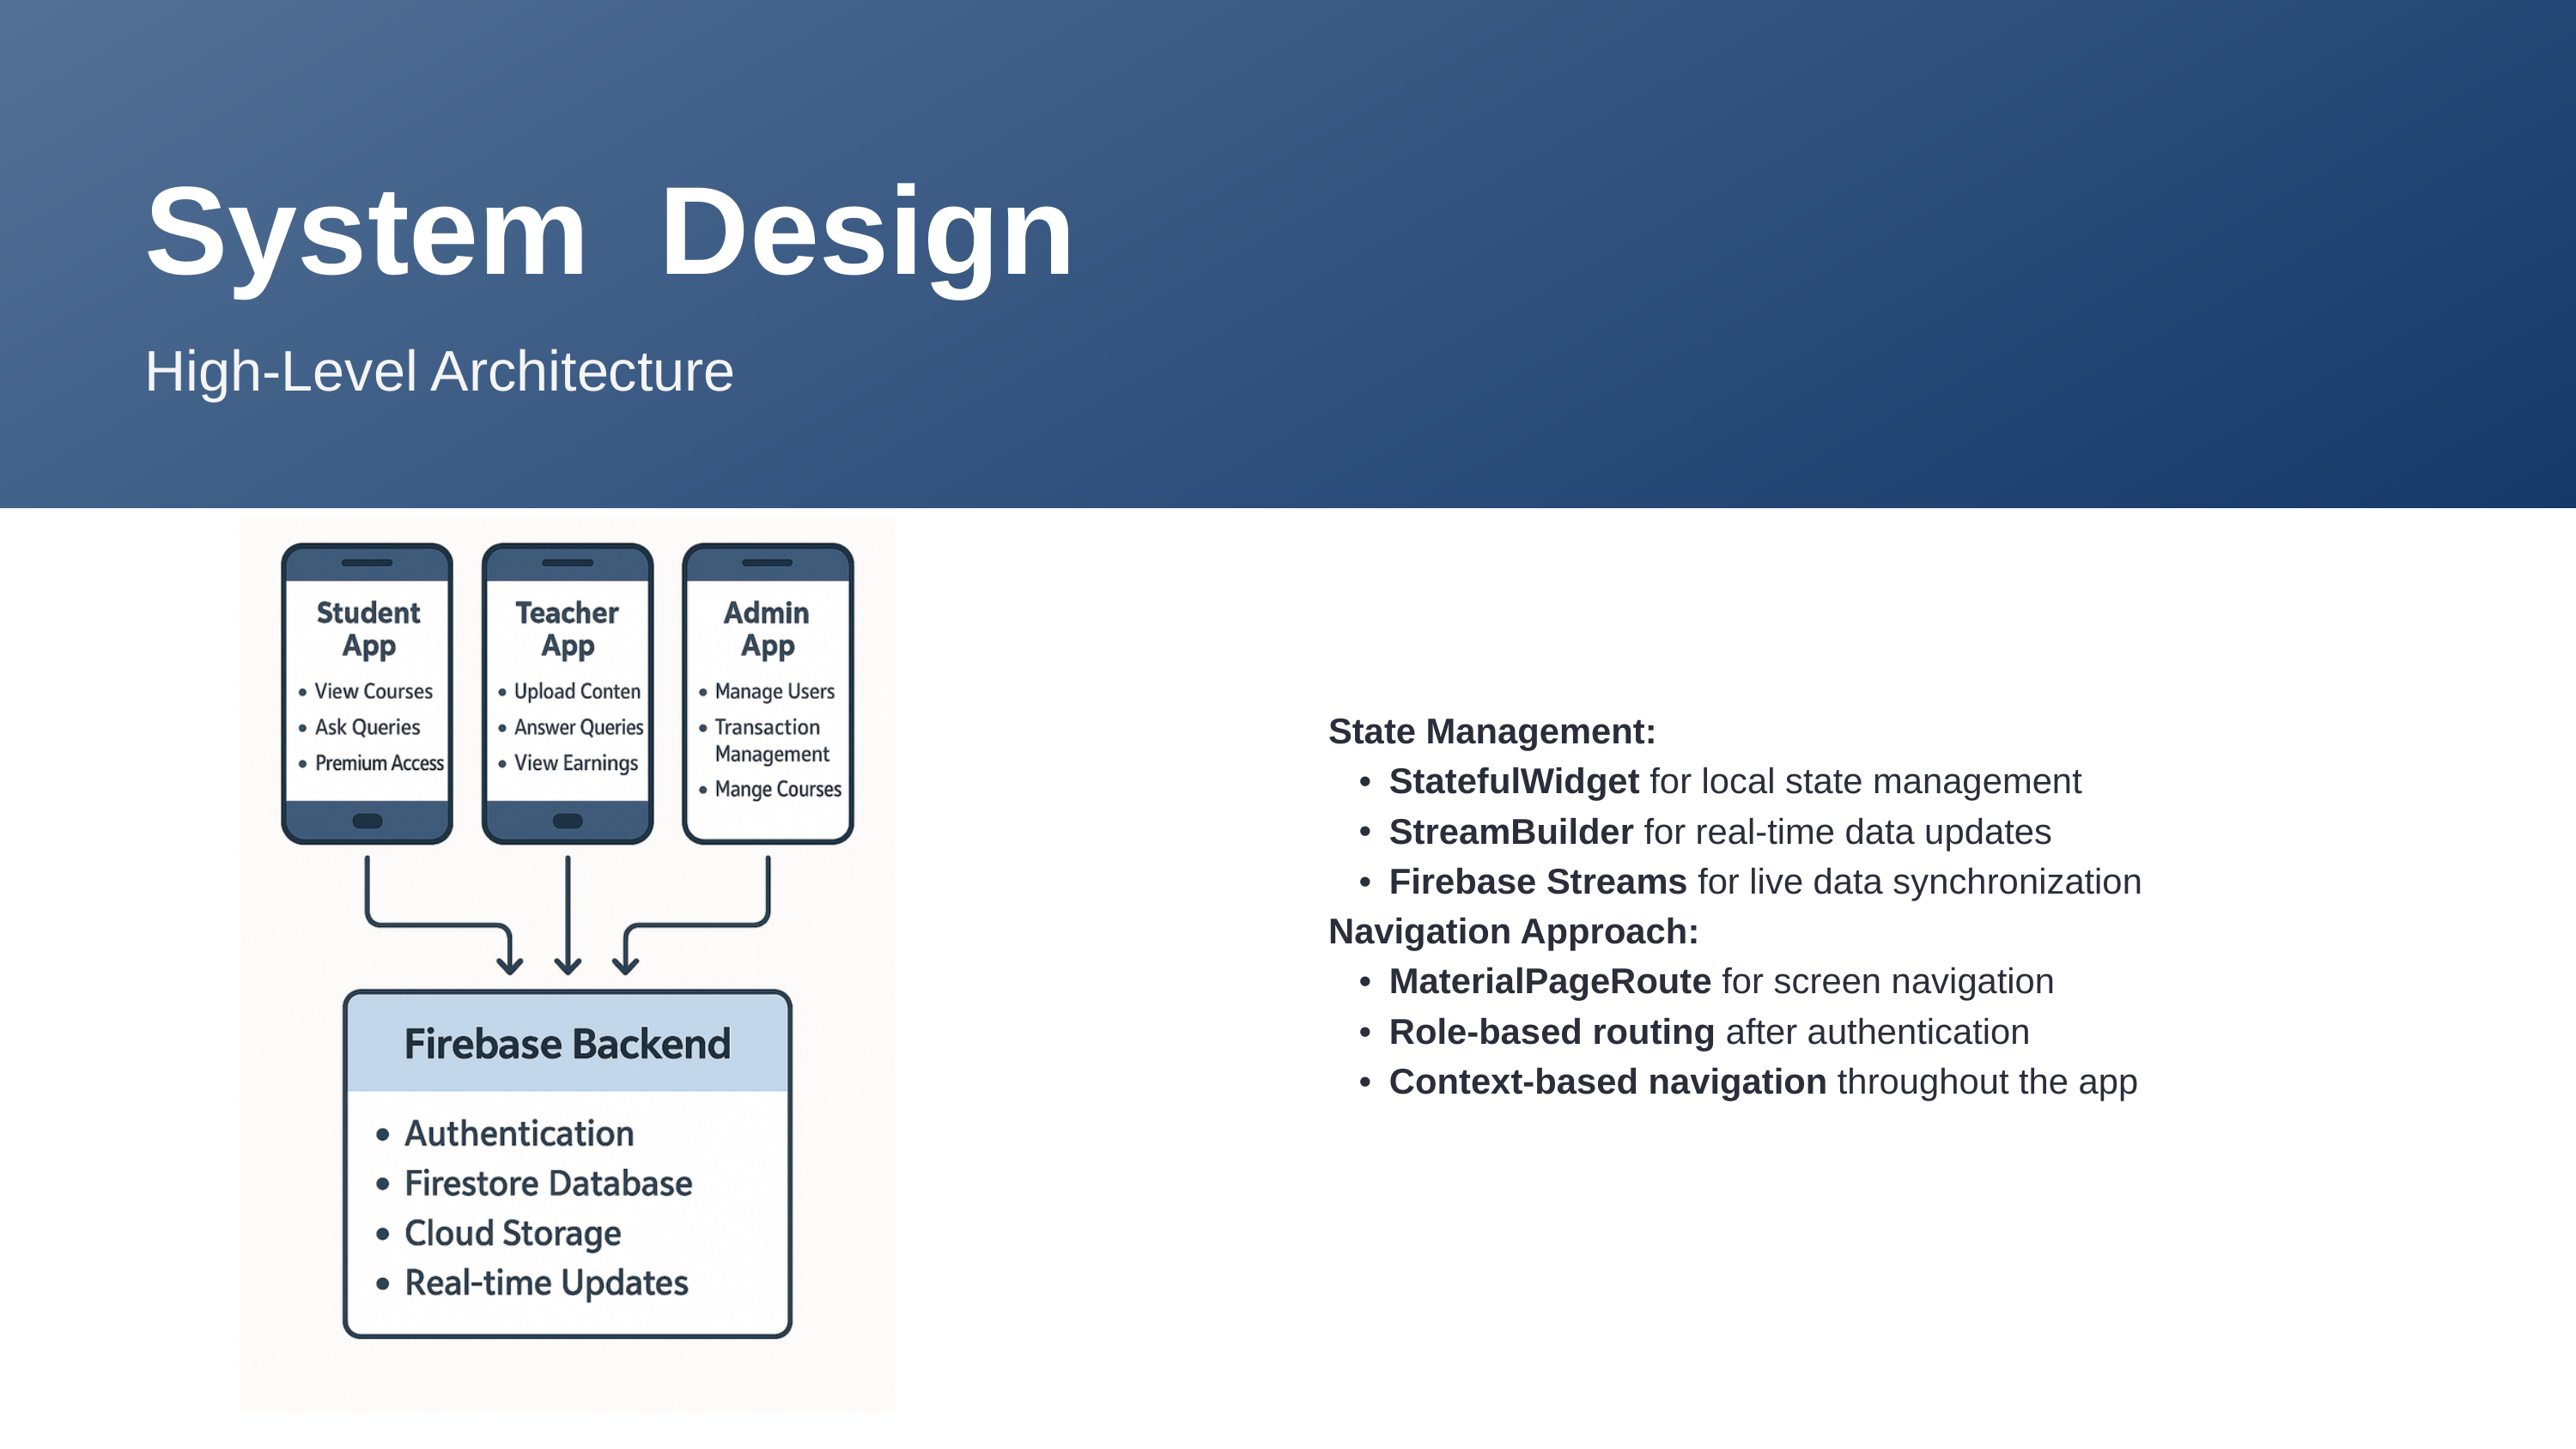

System  Design
High-Level Architecture
System  Design

| State Management: StatefulWidget for local state management StreamBuilder for real-time data updates Firebase Streams for live data synchronization Navigation Approach: MaterialPageRoute for screen navigation Role-based routing after authentication Context-based navigation throughout the app |
| --- |